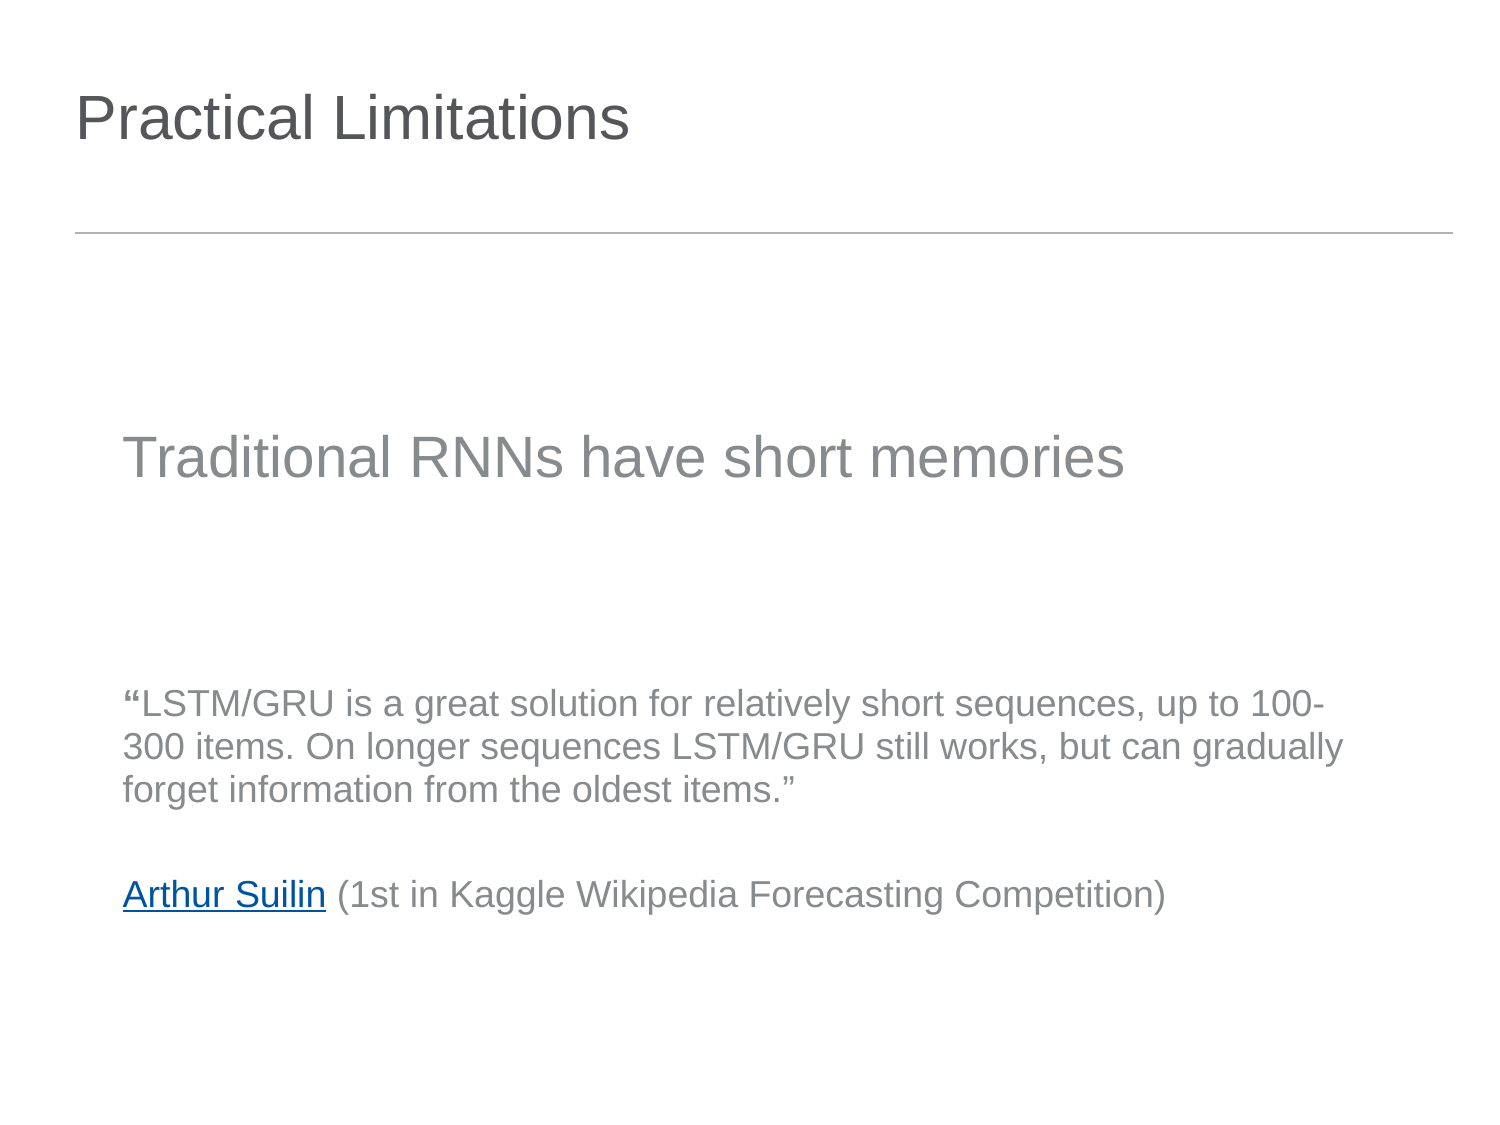

# Practical Limitations

Traditional RNNs have short memories

“LSTM/GRU is a great solution for relatively short sequences, up to 100-300 items. On longer sequences LSTM/GRU still works, but can gradually forget information from the oldest items.”
Arthur Suilin (1st in Kaggle Wikipedia Forecasting Competition)